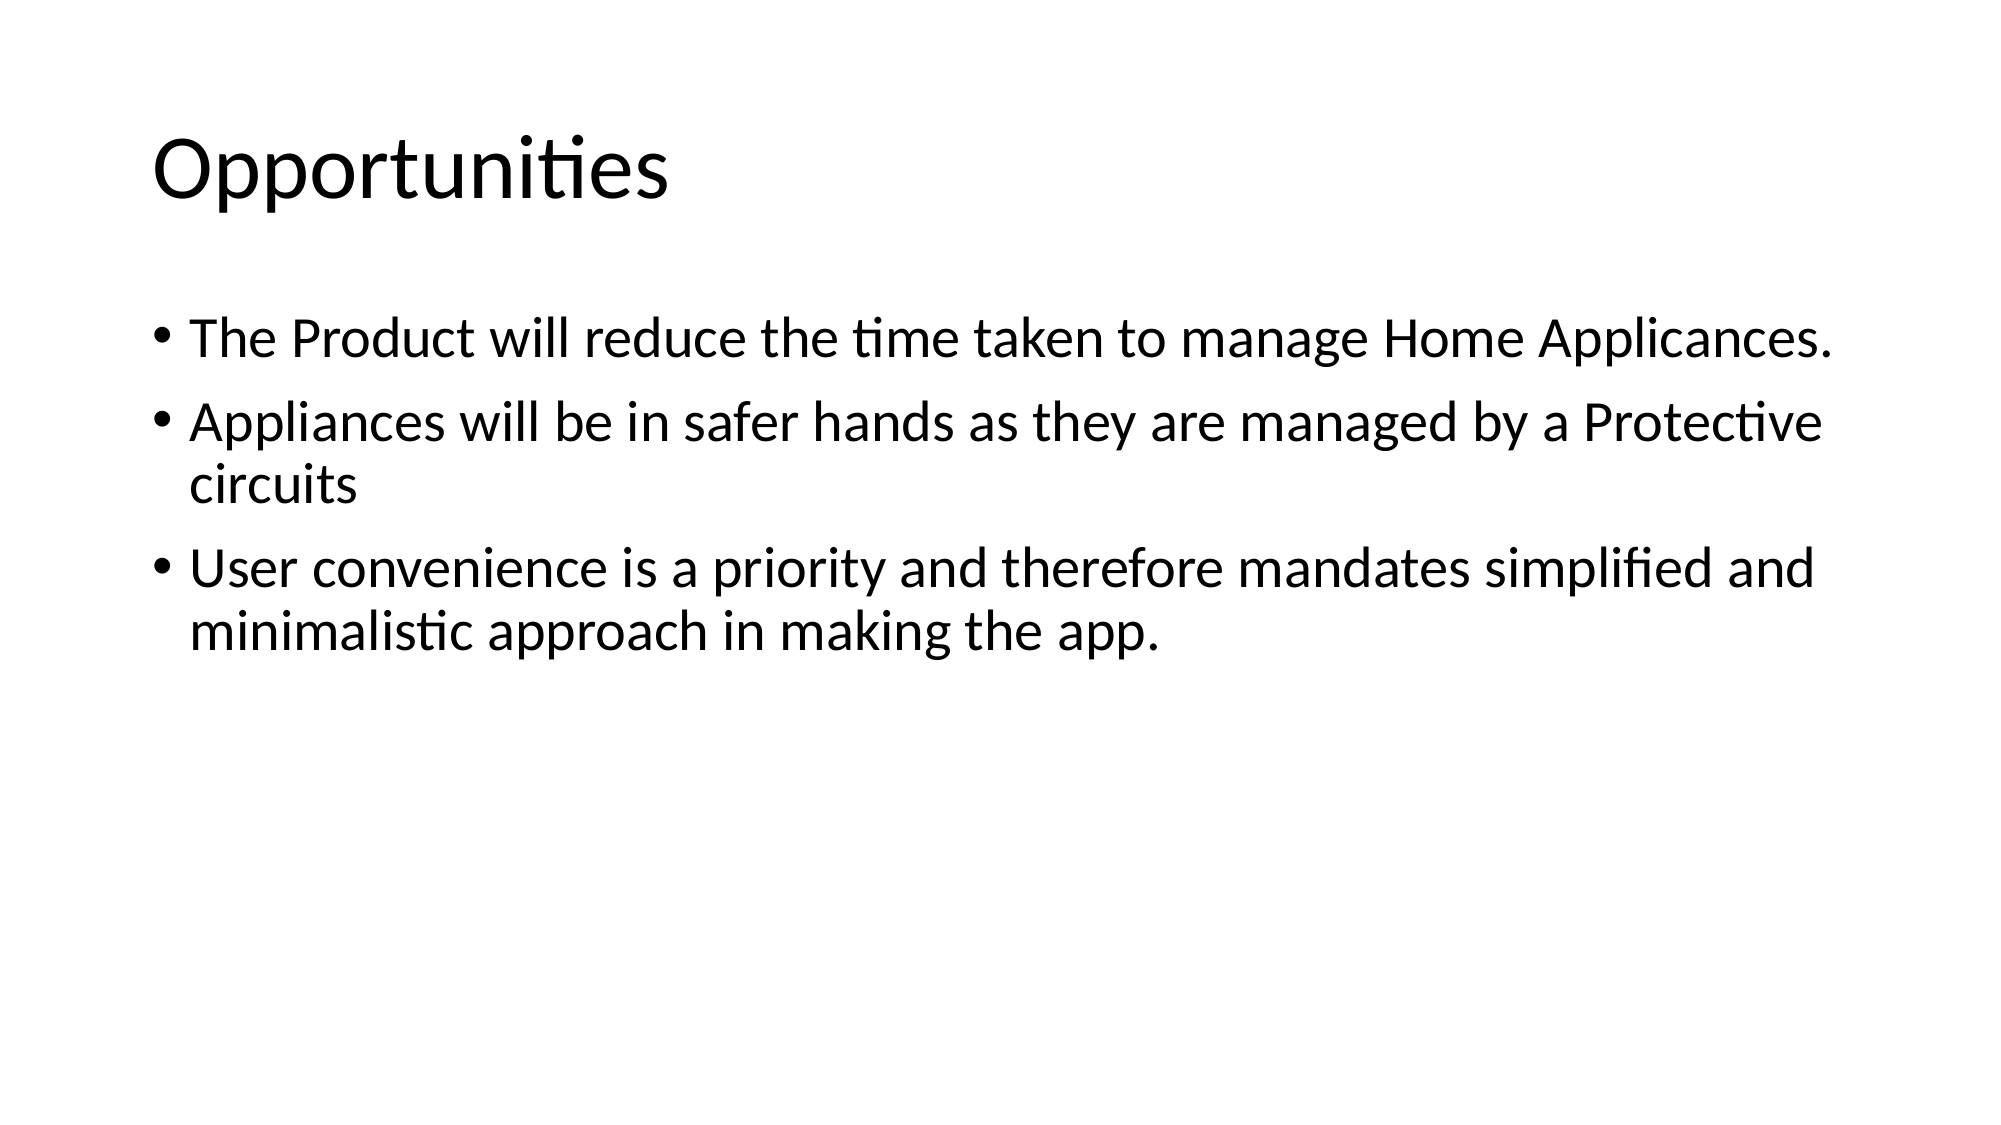

# Opportunities
The Product will reduce the time taken to manage Home Applicances.
Appliances will be in safer hands as they are managed by a Protective circuits
User convenience is a priority and therefore mandates simplified and minimalistic approach in making the app.